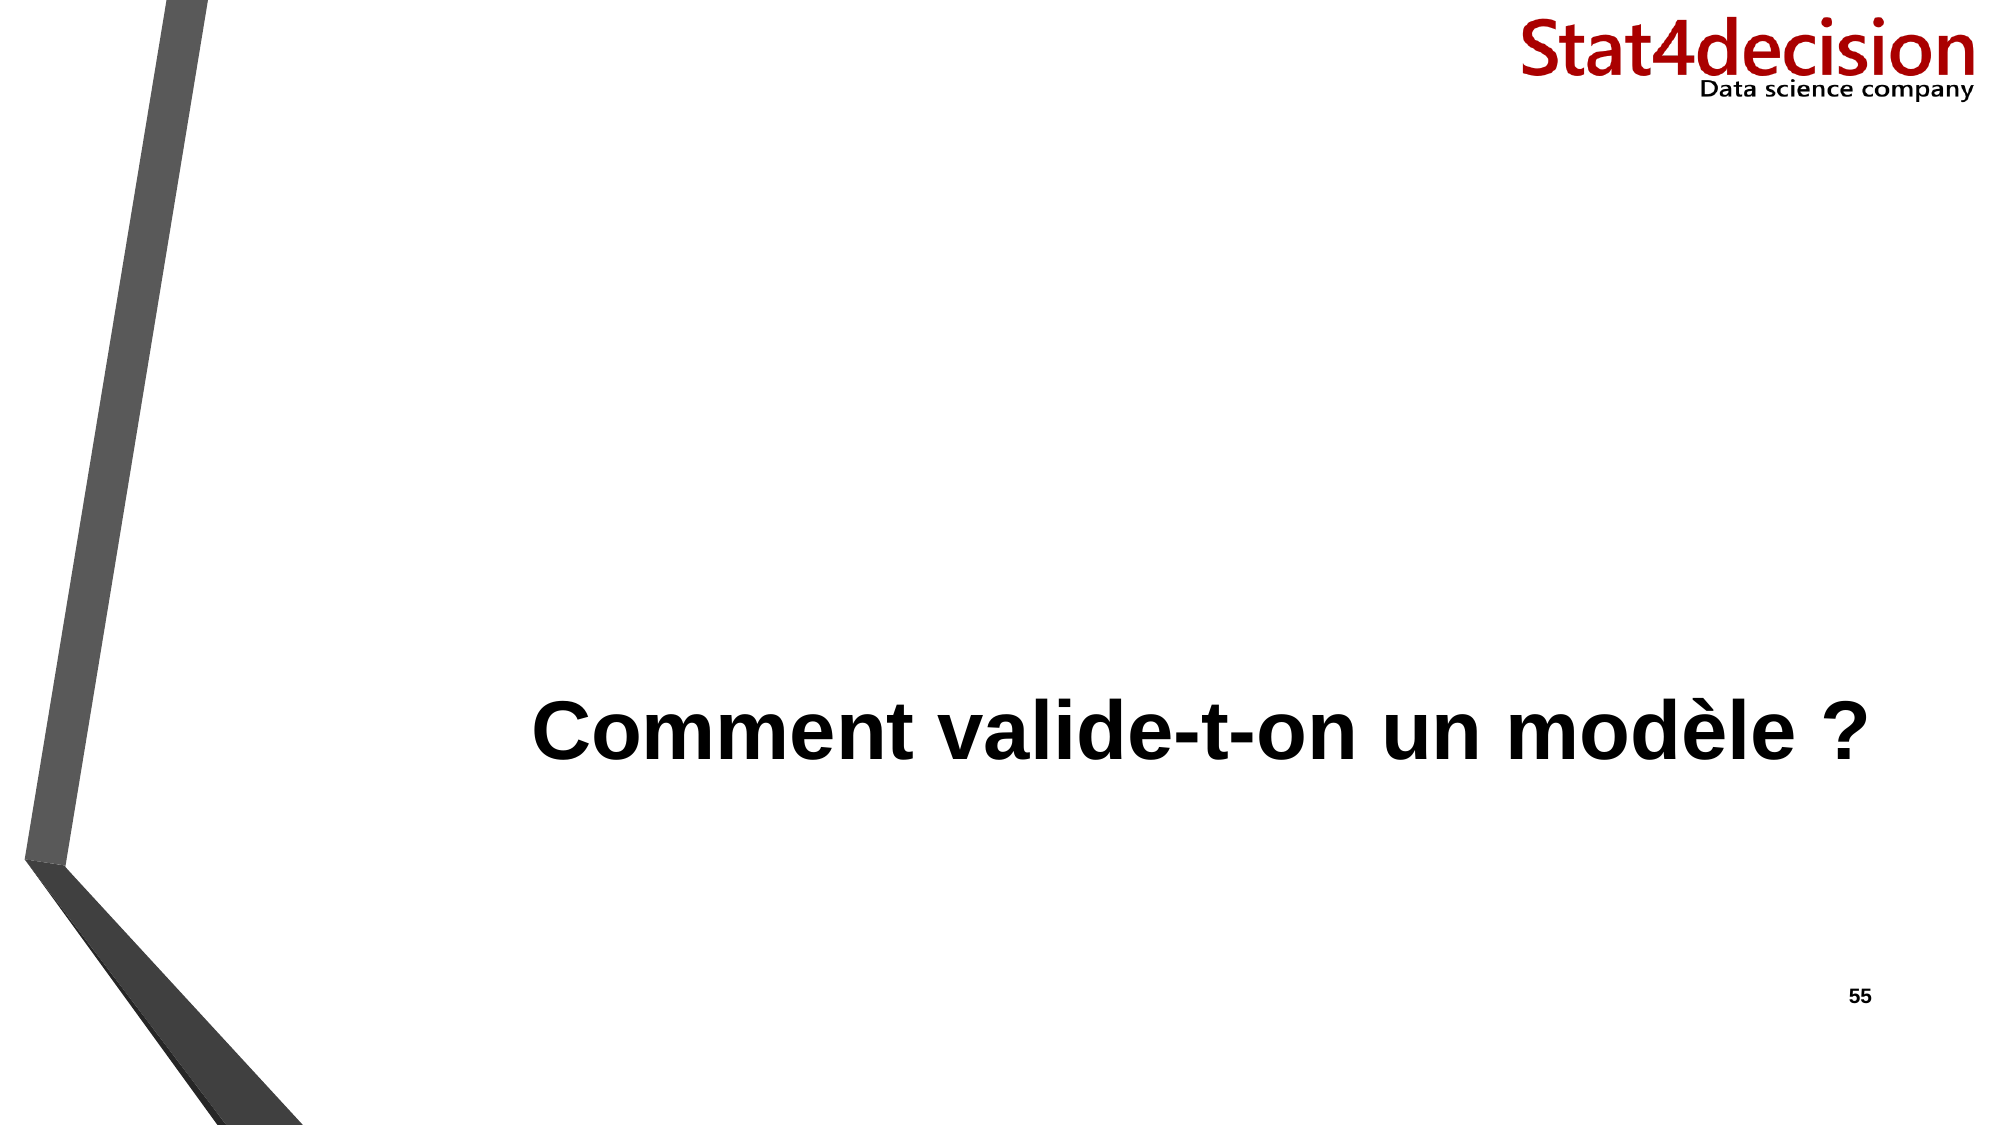

# Comment valide-t-on un modèle ?
55